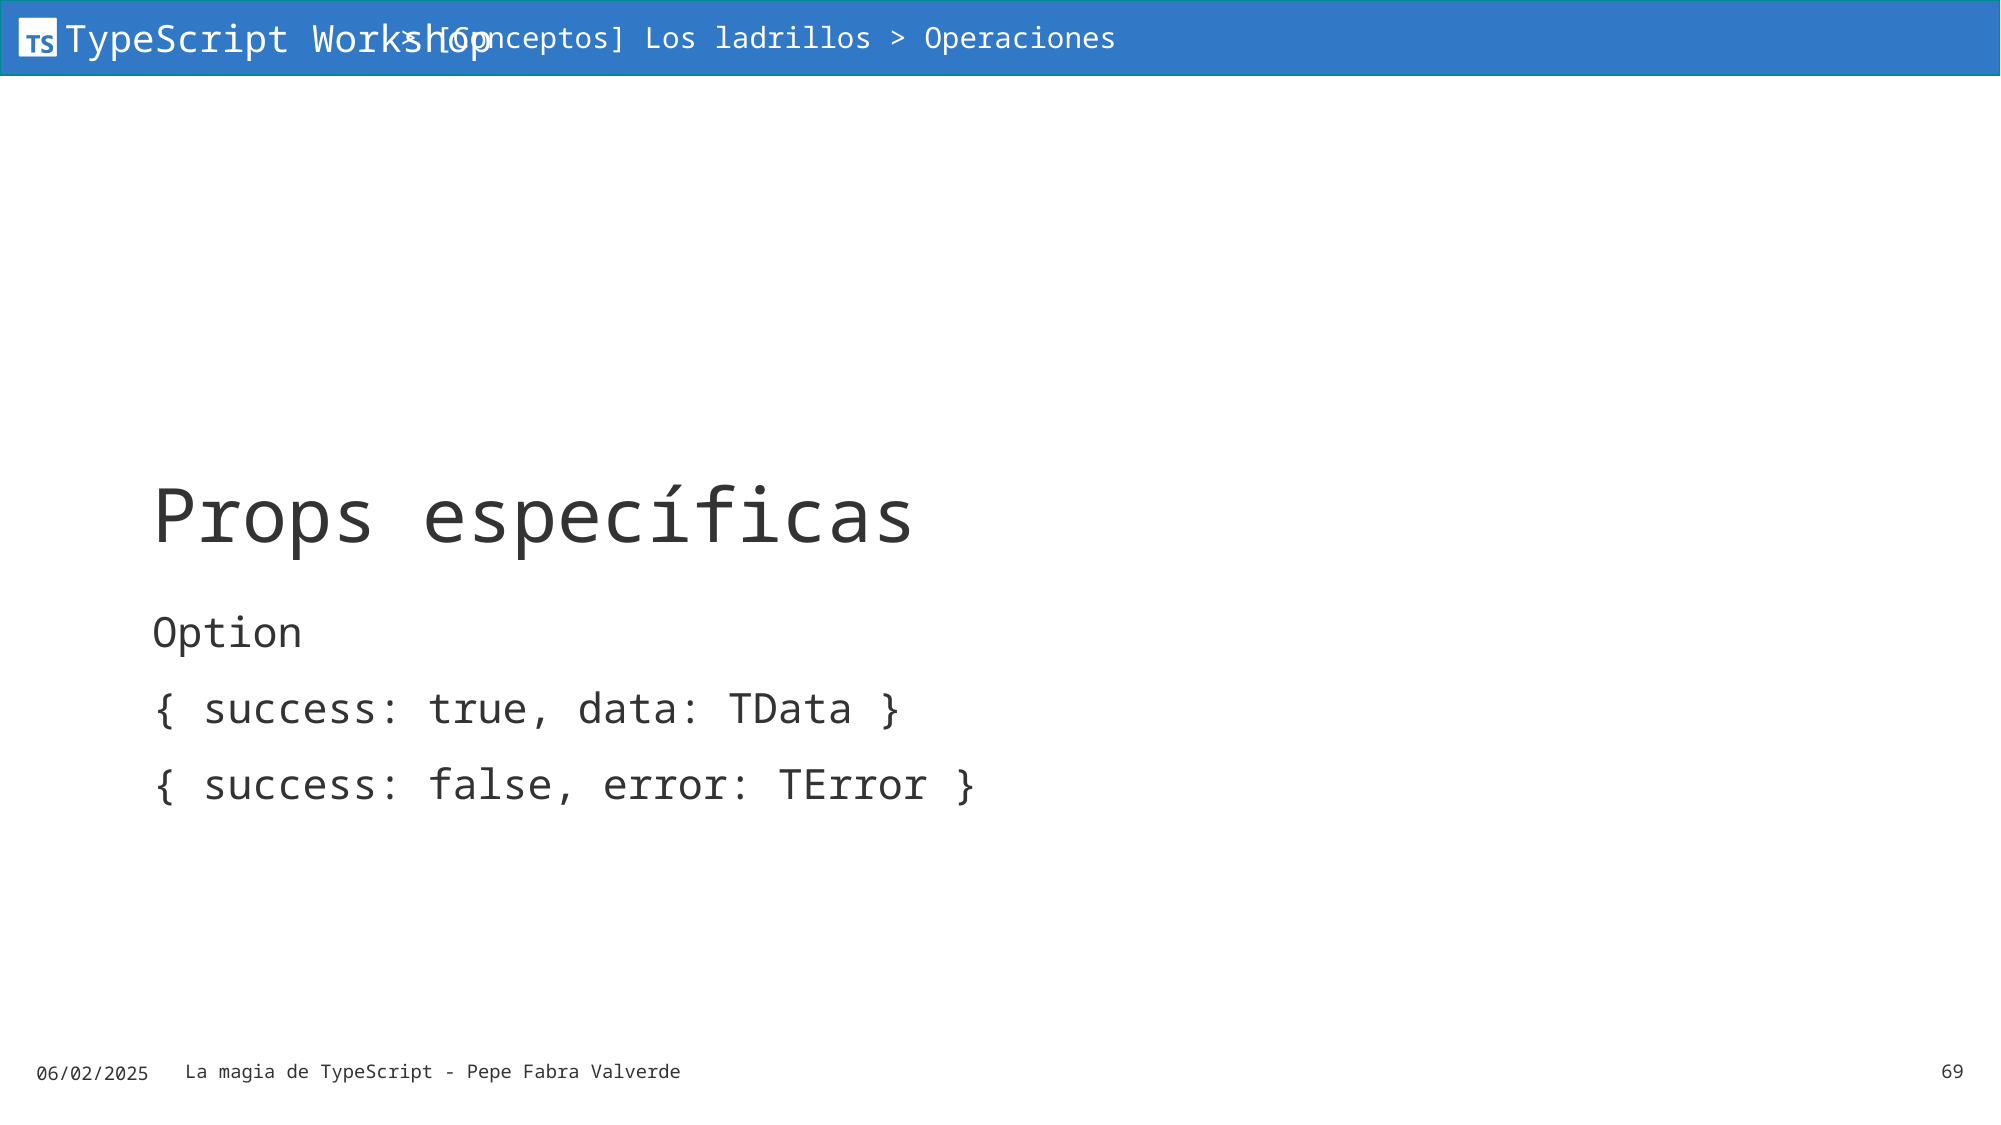

> [Conceptos] Los ladrillos > Operaciones
# Props específicas
Option
{ success: true, data: TData }
{ success: false, error: TError }
06/02/2025
La magia de TypeScript - Pepe Fabra Valverde
69